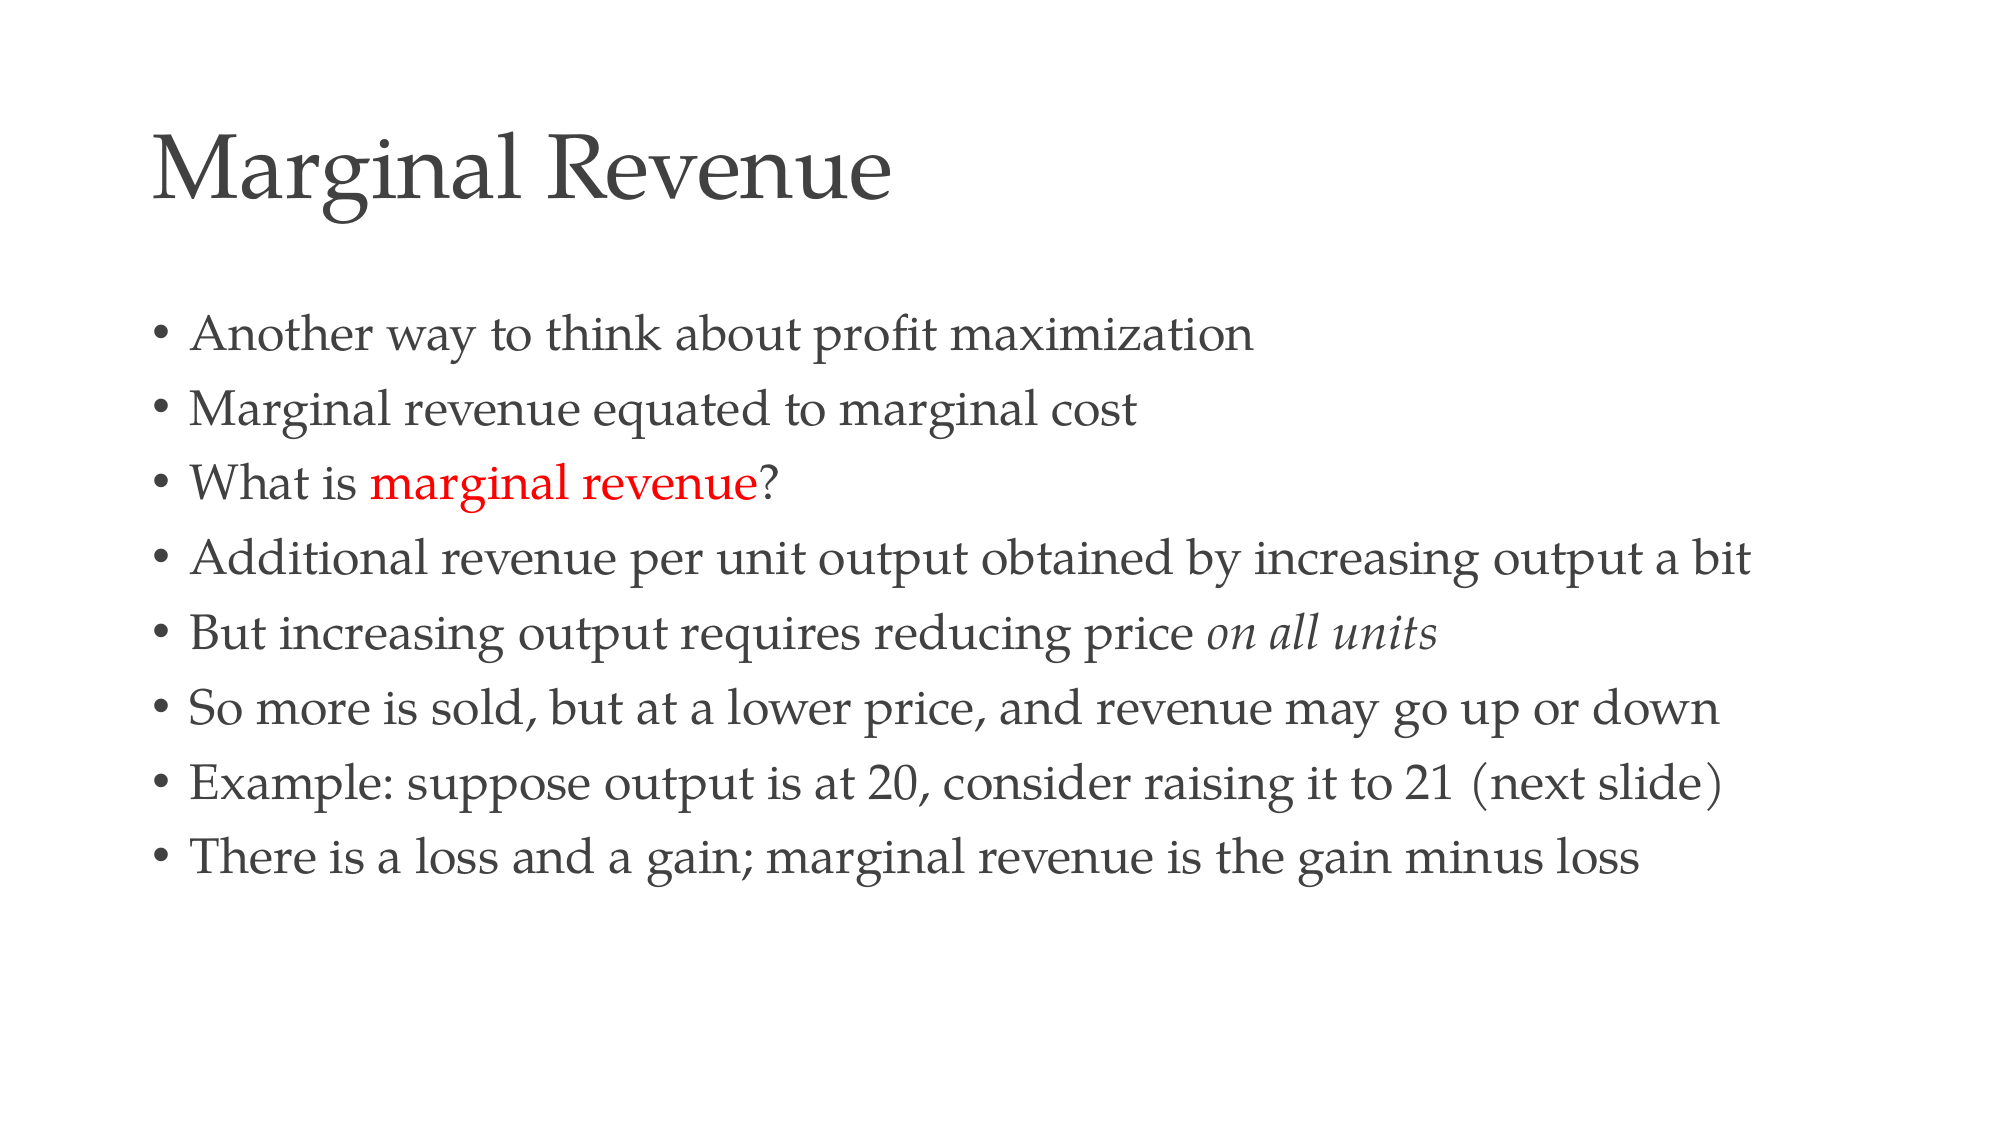

# Marginal Revenue
Another way to think about profit maximization
Marginal revenue equated to marginal cost
What is marginal revenue?
Additional revenue per unit output obtained by increasing output a bit
But increasing output requires reducing price on all units
So more is sold, but at a lower price, and revenue may go up or down
Example: suppose output is at 20, consider raising it to 21 (next slide)
There is a loss and a gain; marginal revenue is the gain minus loss